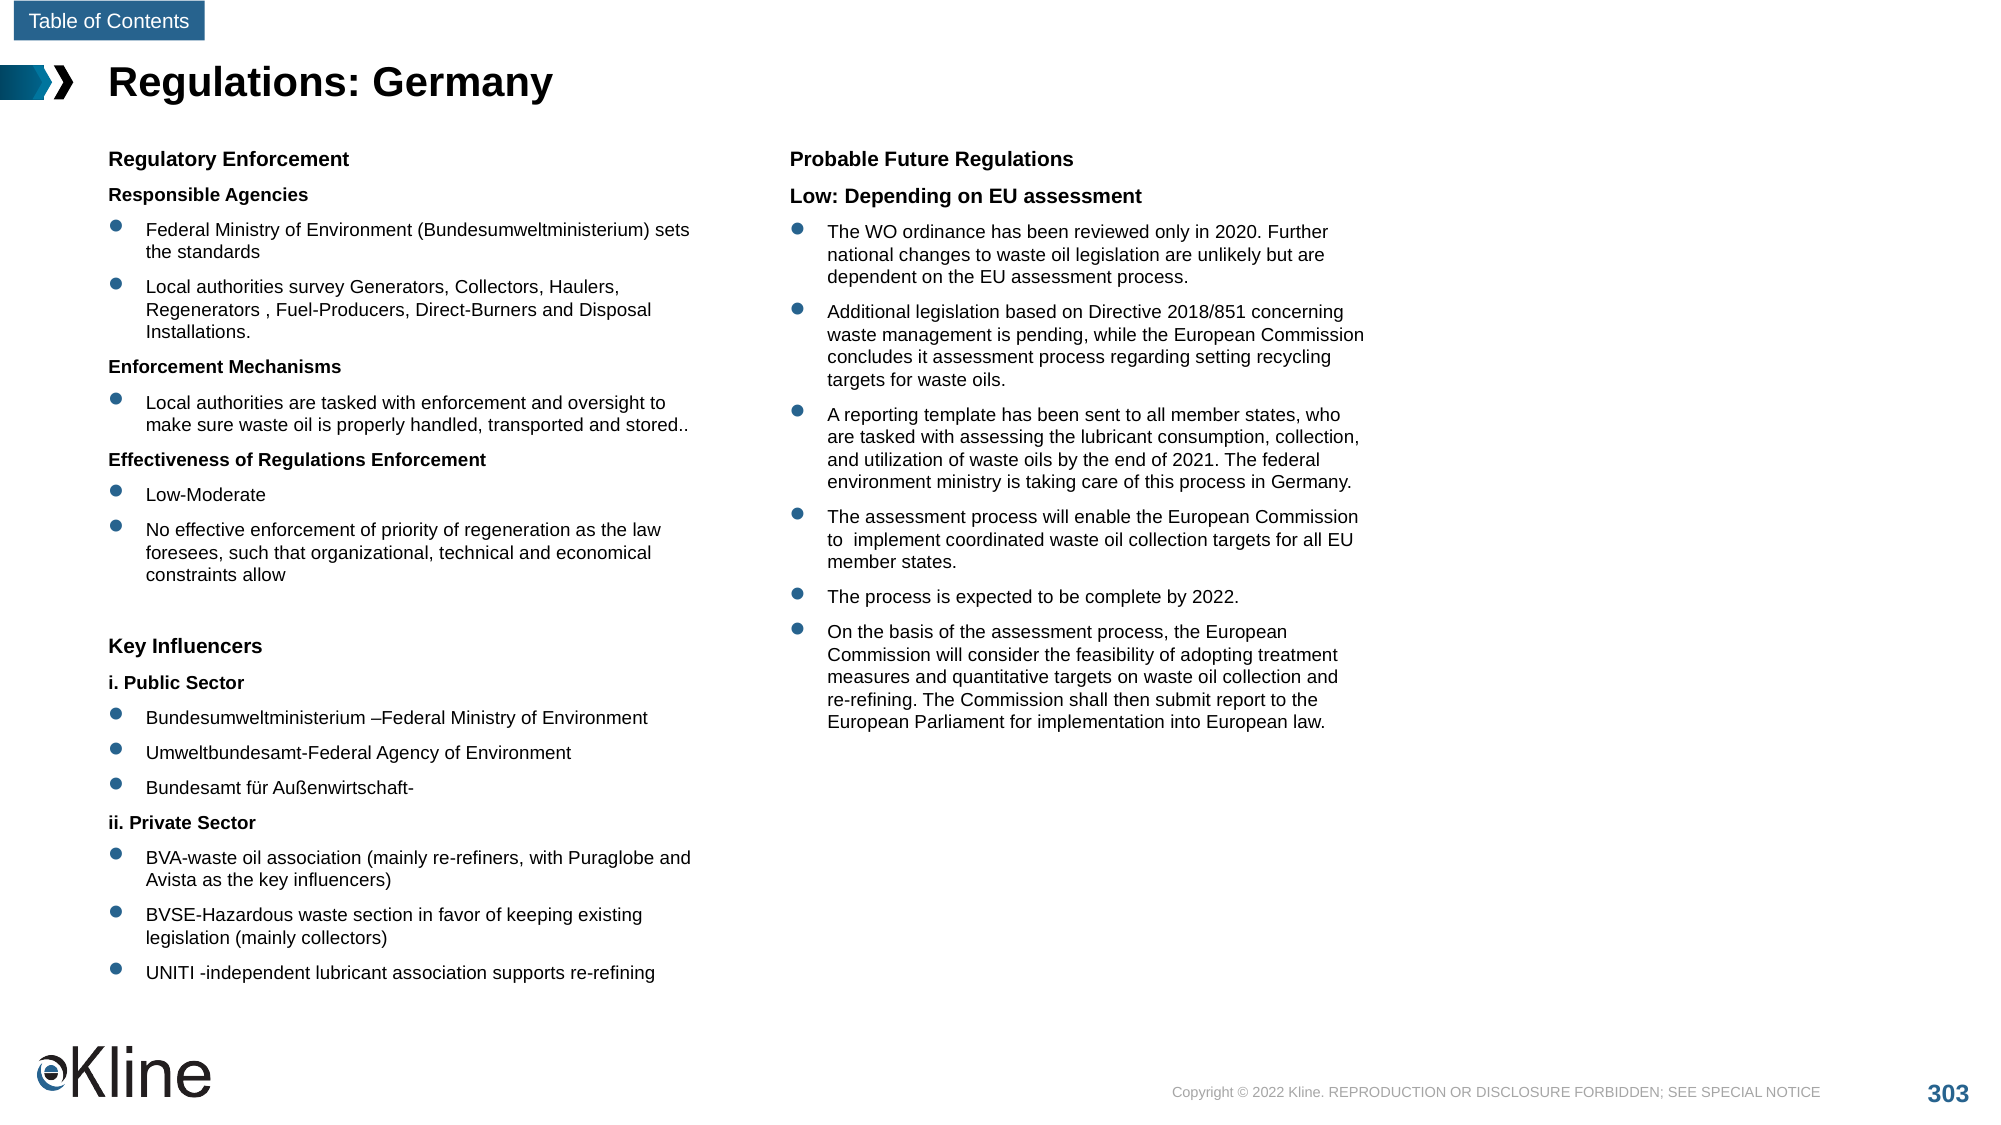

# Regulations: Germany
Regulatory Enforcement
Responsible Agencies
Federal Ministry of Environment (Bundesumweltministerium) sets the standards
Local authorities survey Generators, Collectors, Haulers, Regenerators , Fuel-Producers, Direct-Burners and Disposal Installations.
Enforcement Mechanisms
Local authorities are tasked with enforcement and oversight to make sure waste oil is properly handled, transported and stored..
Effectiveness of Regulations Enforcement
Low-Moderate
No effective enforcement of priority of regeneration as the law foresees, such that organizational, technical and economical constraints allow

Key Influencers
i. Public Sector
Bundesumweltministerium –Federal Ministry of Environment
Umweltbundesamt-Federal Agency of Environment
Bundesamt für Außenwirtschaft-
ii. Private Sector
BVA-waste oil association (mainly re-refiners, with Puraglobe and Avista as the key influencers)
BVSE-Hazardous waste section in favor of keeping existing legislation (mainly collectors)
UNITI -independent lubricant association supports re-refining
Probable Future Regulations
Low: Depending on EU assessment
The WO ordinance has been reviewed only in 2020. Further national changes to waste oil legislation are unlikely but are dependent on the EU assessment process.
Additional legislation based on Directive 2018/851 concerning waste management is pending, while the European Commission concludes it assessment process regarding setting recycling targets for waste oils.
A reporting template has been sent to all member states, who are tasked with assessing the lubricant consumption, collection, and utilization of waste oils by the end of 2021. The federal environment ministry is taking care of this process in Germany.
The assessment process will enable the European Commission to  implement coordinated waste oil collection targets for all EU member states.
The process is expected to be complete by 2022.
On the basis of the assessment process, the European Commission will consider the feasibility of adopting treatment measures and quantitative targets on waste oil collection and re-refining. The Commission shall then submit report to the European Parliament for implementation into European law.